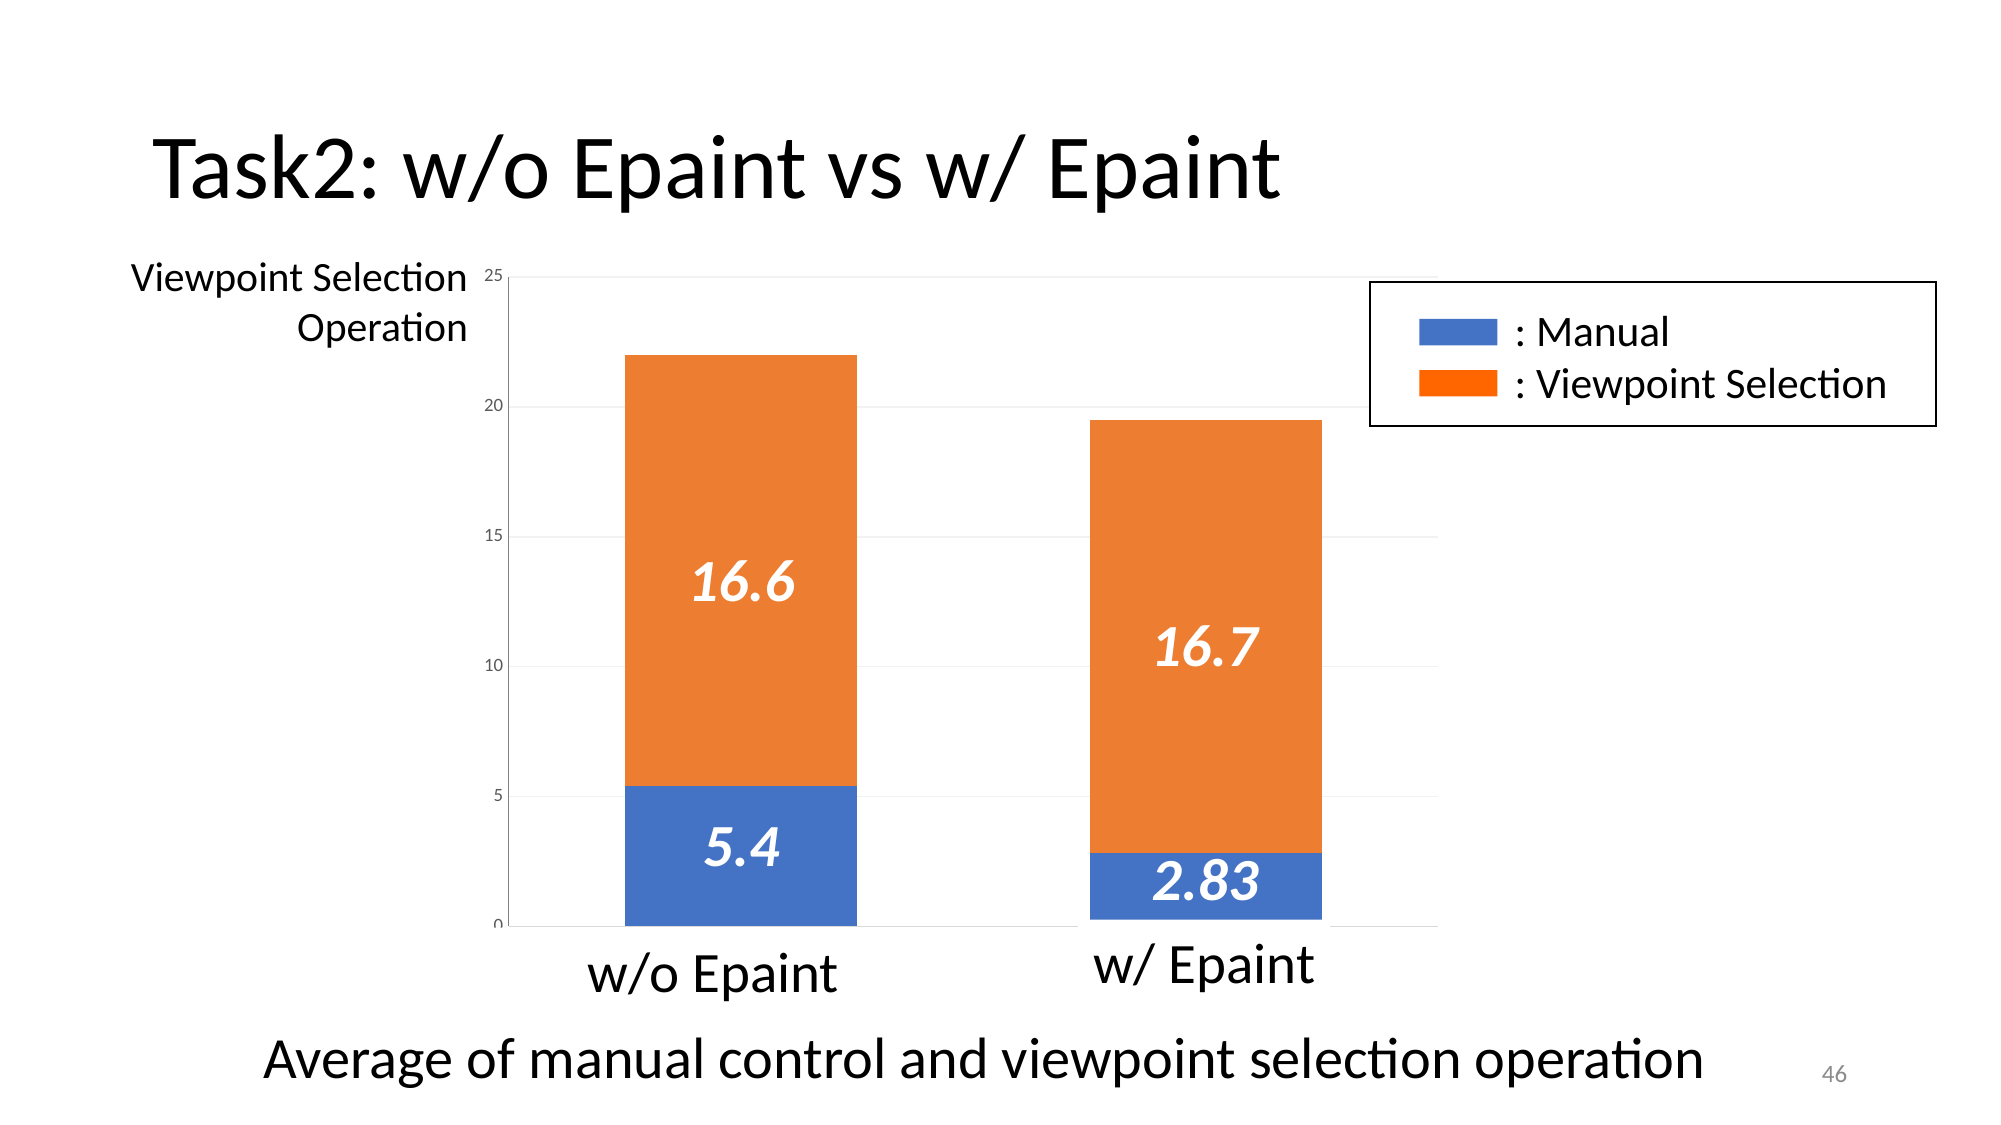

# Task2: w/o Epaint vs w/ Epaint
Viewpoint Selection Operation

### Chart

| Category |  |  |
|---|---|---|
: Manual
: Viewpoint Selection

16.6
16.7
5.4
2.83
w/ Epaint
w/o Epaint
Average of manual control and viewpoint selection operation
46